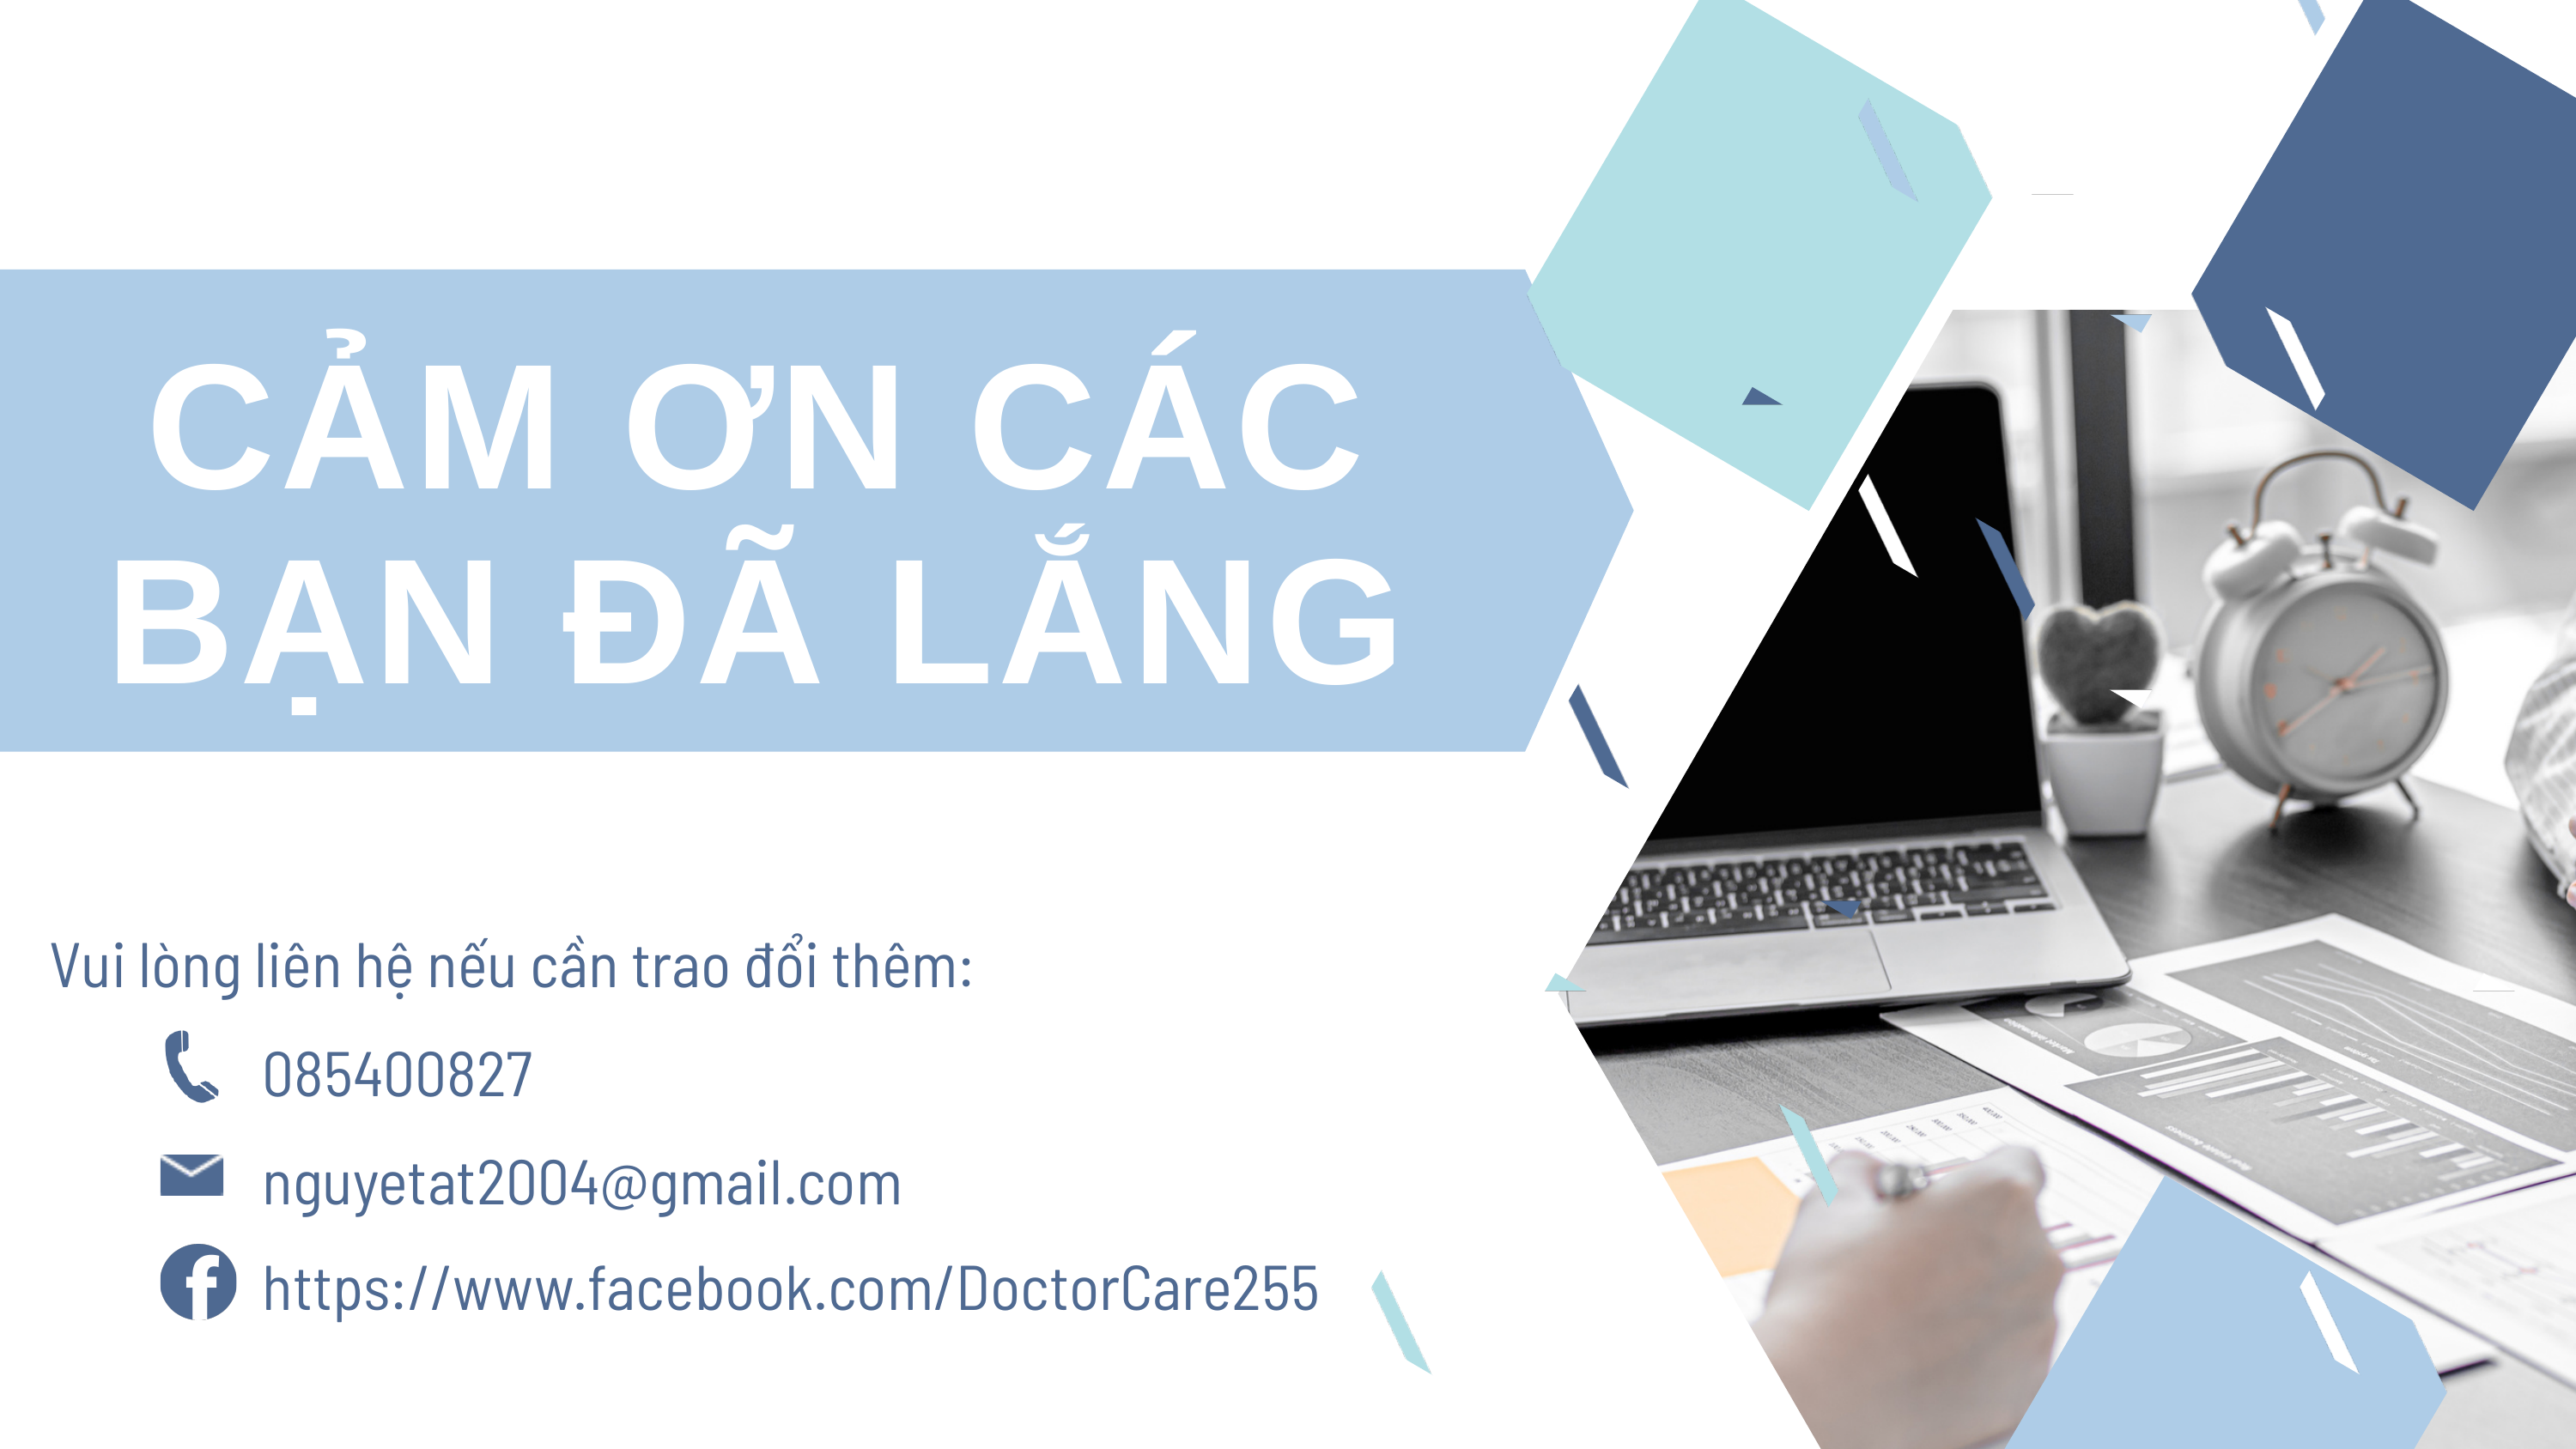

CẢM ƠN CÁC BẠN ĐÃ LẮNG NGHE

Vui lòng liên hệ nếu cần trao đổi thêm:
085400827

nguyetat2004@gmail.com

https://www.facebook.com/DoctorCare255